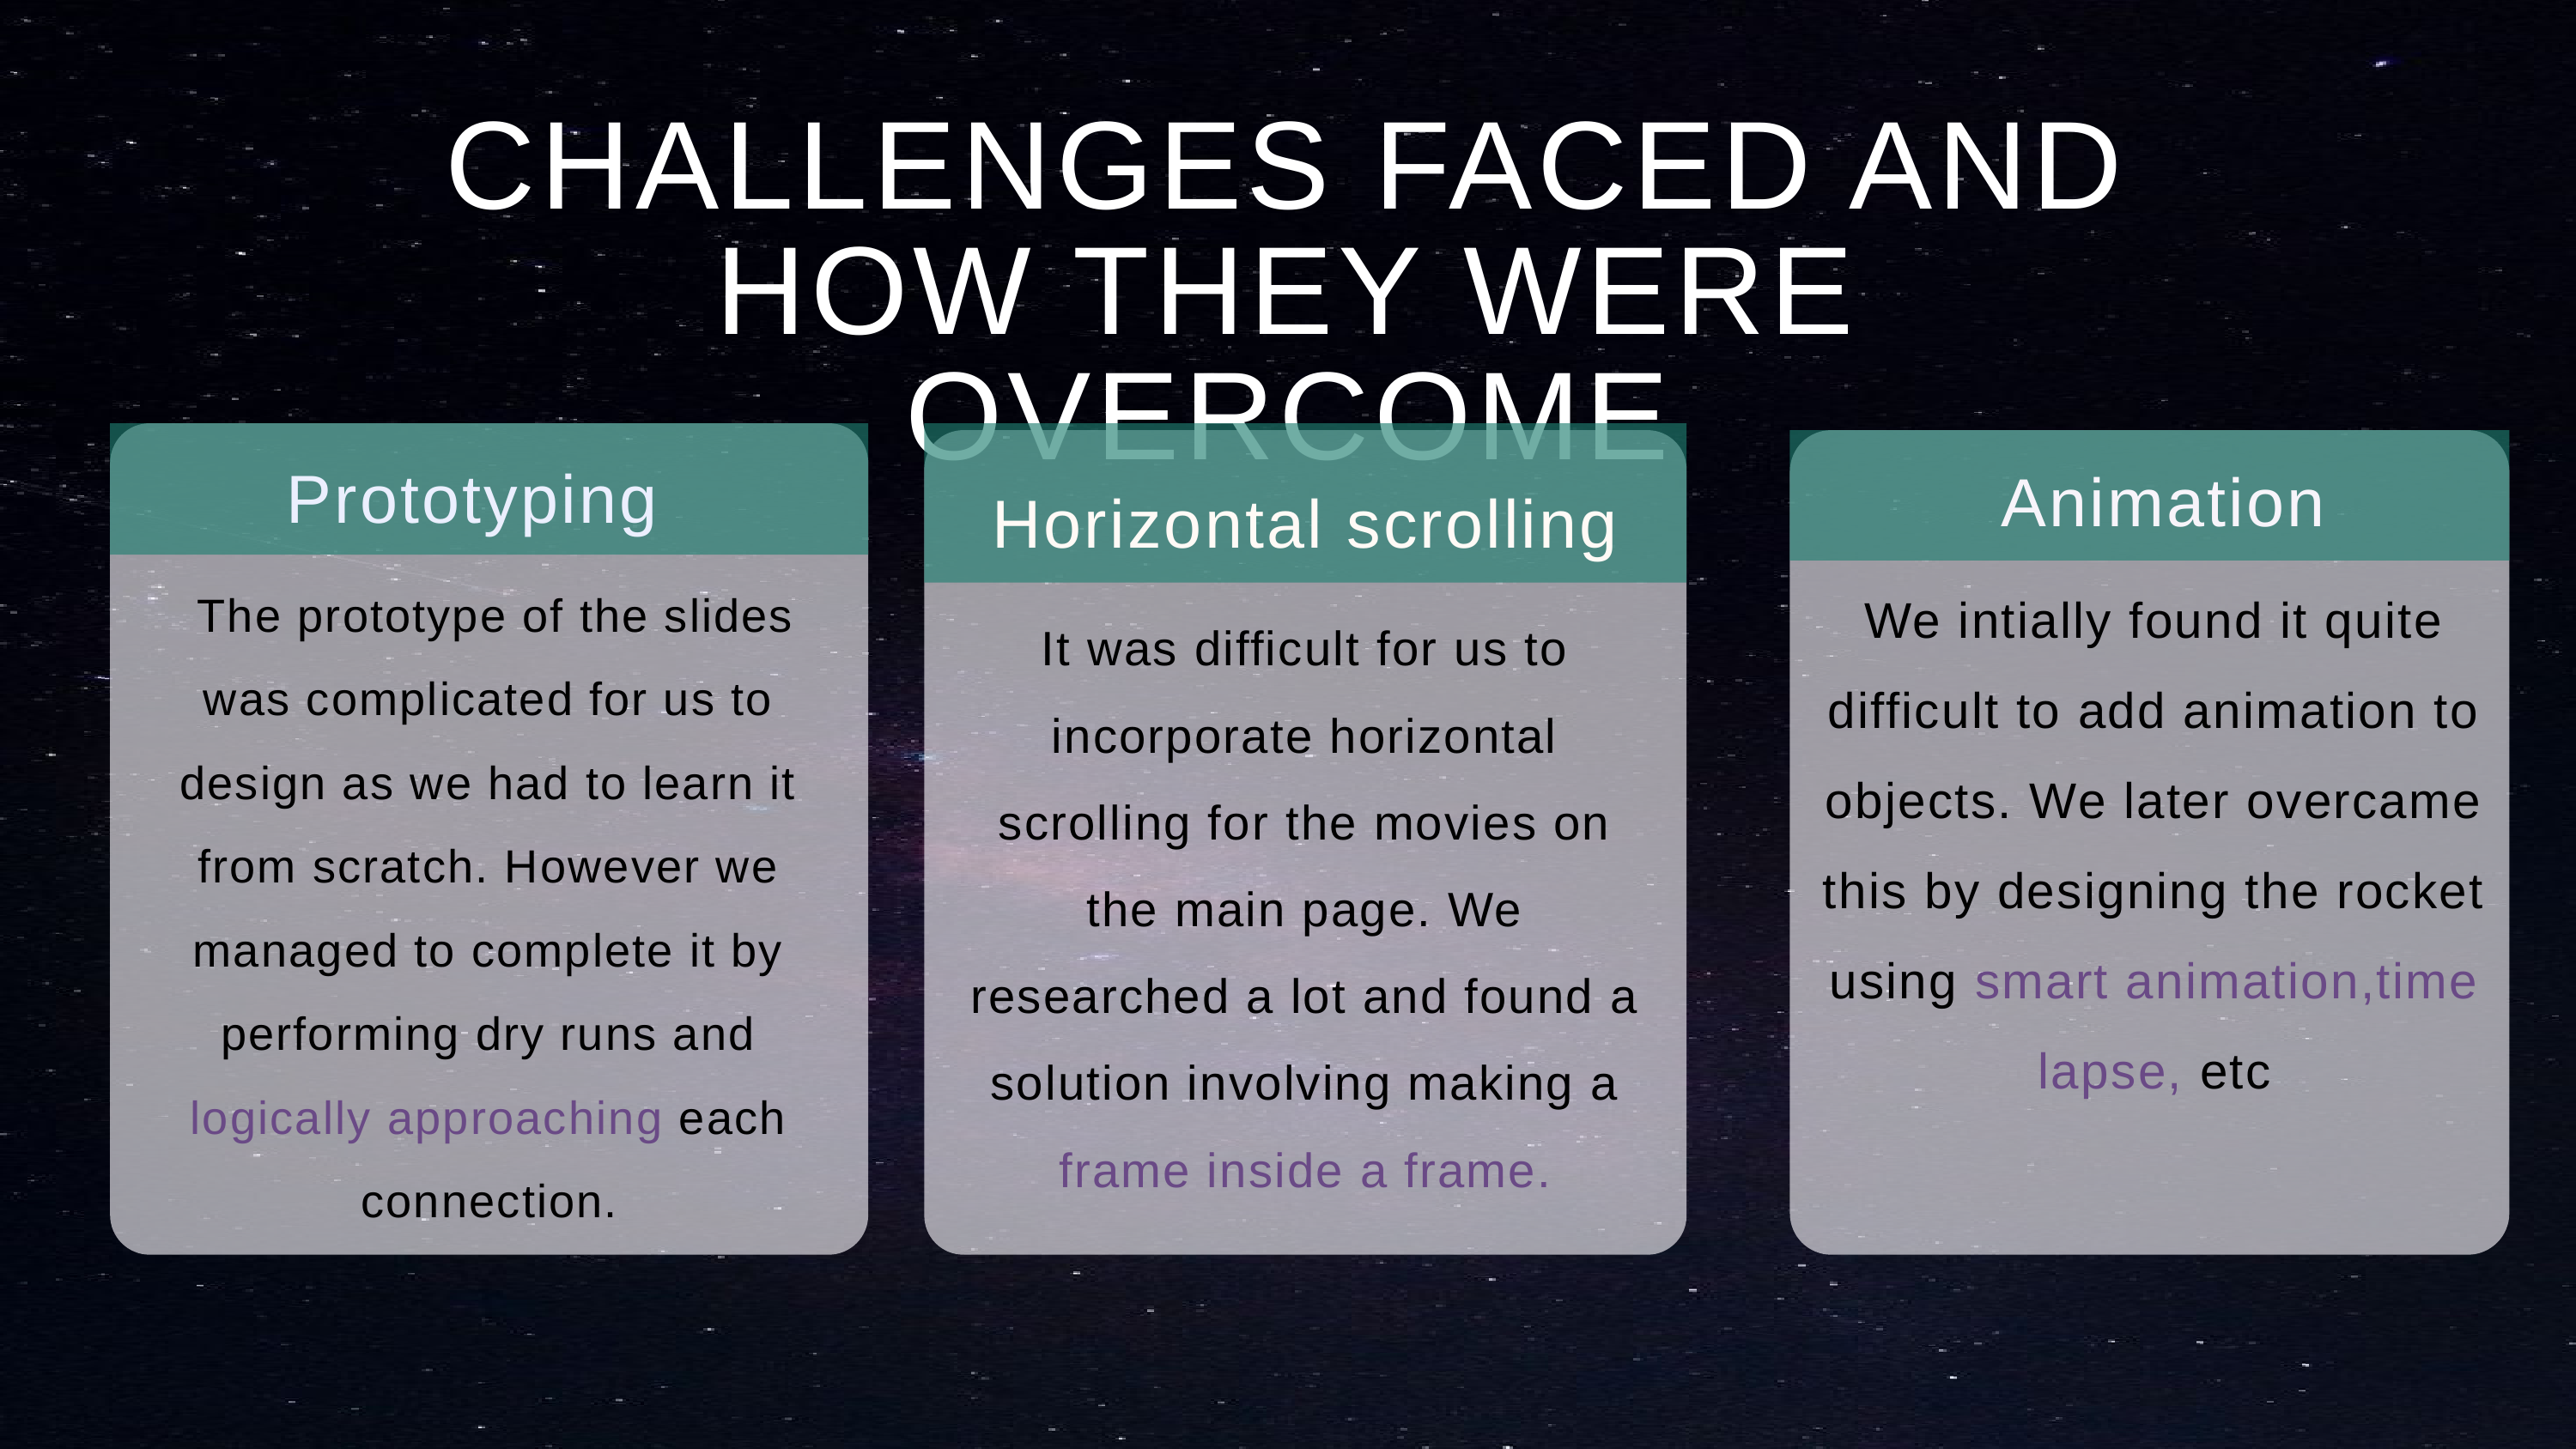

CHALLENGES FACED AND HOW THEY WERE OVERCOME
Prototyping
Animation

Horizontal scrolling
 The prototype of the slides was complicated for us to design as we had to learn it from scratch. However we managed to complete it by performing dry runs and logically approaching each connection.
We intially found it quite difficult to add animation to objects. We later overcame this by designing the rocket using smart animation,time lapse, etc
It was difficult for us to incorporate horizontal scrolling for the movies on the main page. We researched a lot and found a solution involving making a frame inside a frame.